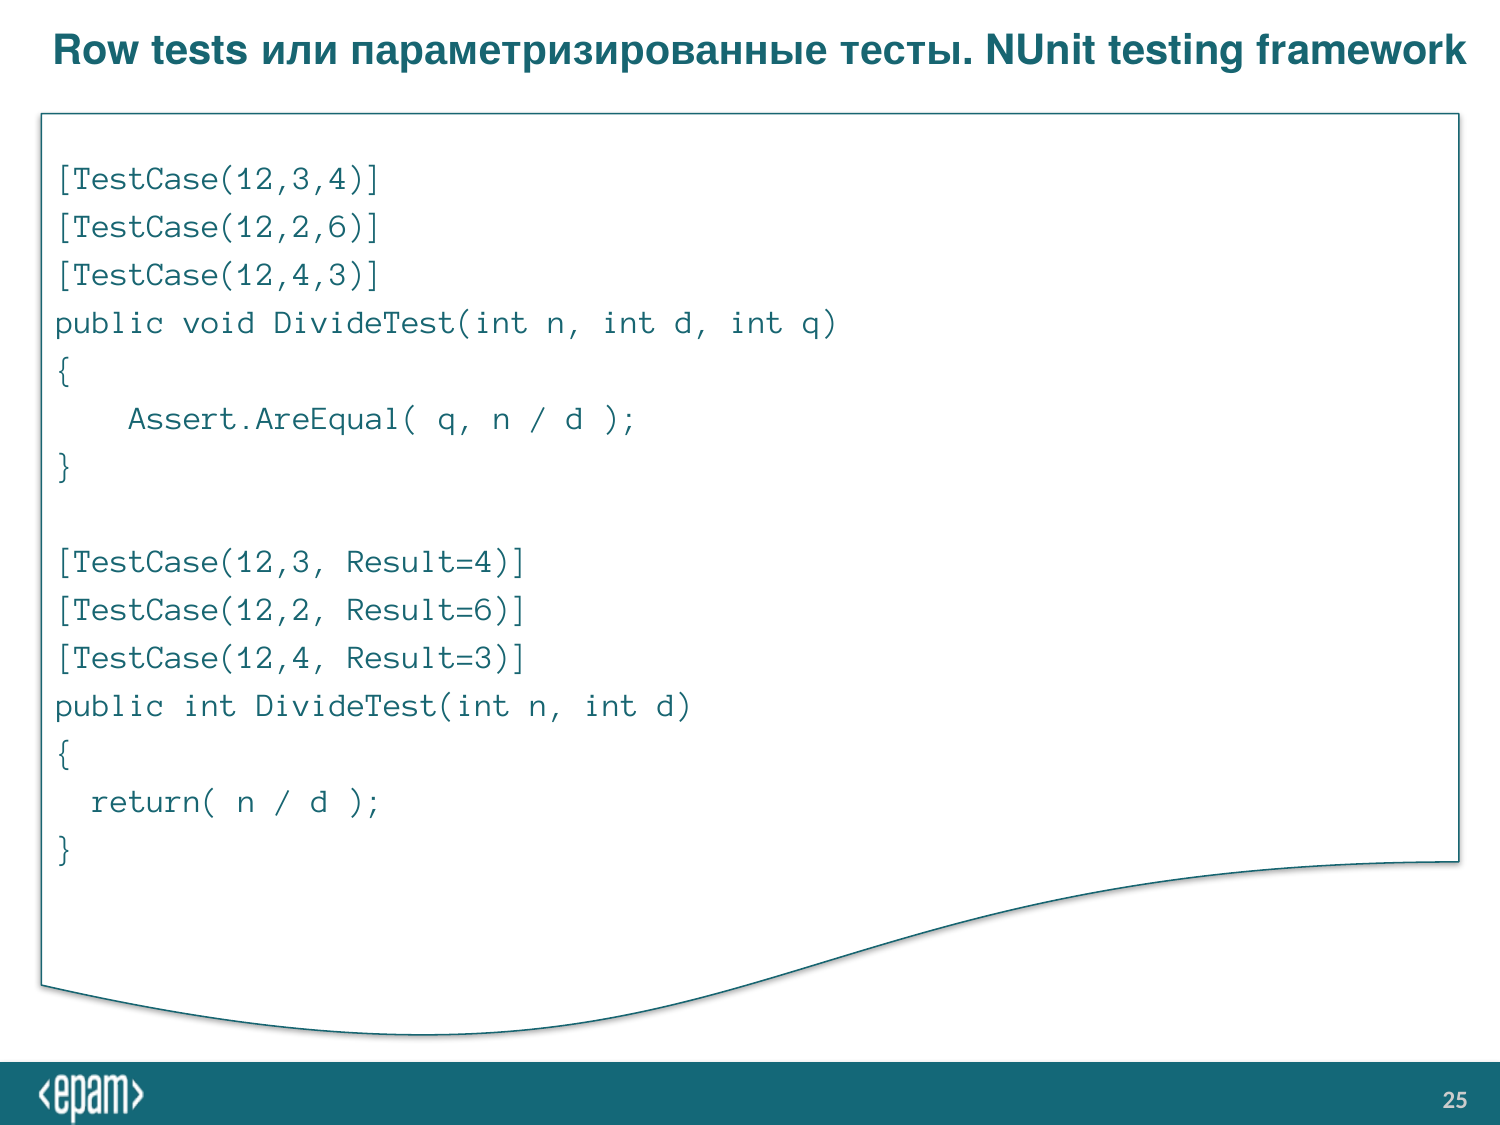

# Row tests или параметризированные тесты. NUnit testing framework

[TestCase(12,3,4)]
[TestCase(12,2,6)]
[TestCase(12,4,3)]
public void DivideTest(int n, int d, int q)
{
    Assert.AreEqual( q, n / d );
}

[TestCase(12,3, Result=4)]
[TestCase(12,2, Result=6)]
[TestCase(12,4, Result=3)]
public int DivideTest(int n, int d)
{
  return( n / d );
}